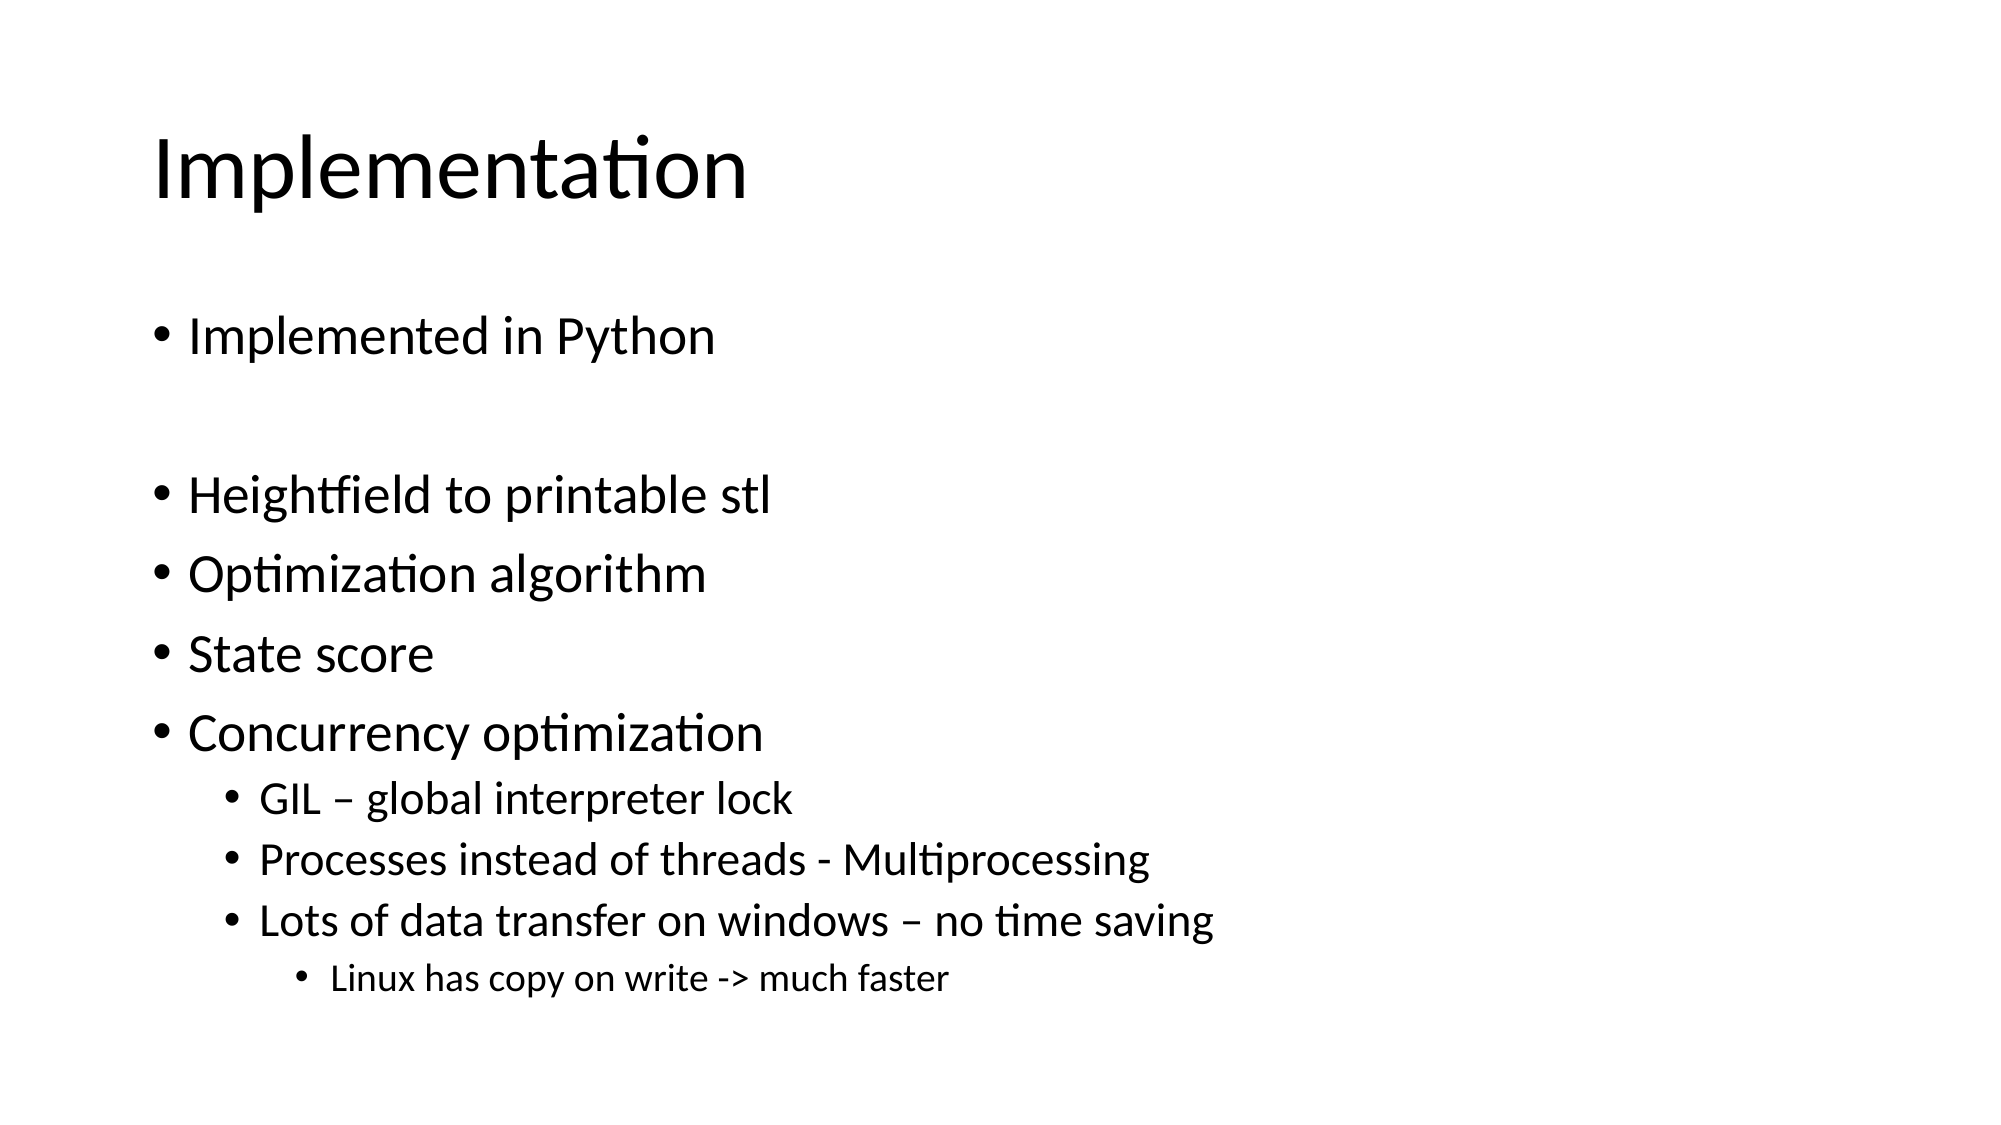

# Implementation
Implemented in Python

Heightfield to printable stl
Optimization algorithm
State score
Concurrency optimization
GIL – global interpreter lock
Processes instead of threads - Multiprocessing
Lots of data transfer on windows – no time saving
Linux has copy on write -> much faster